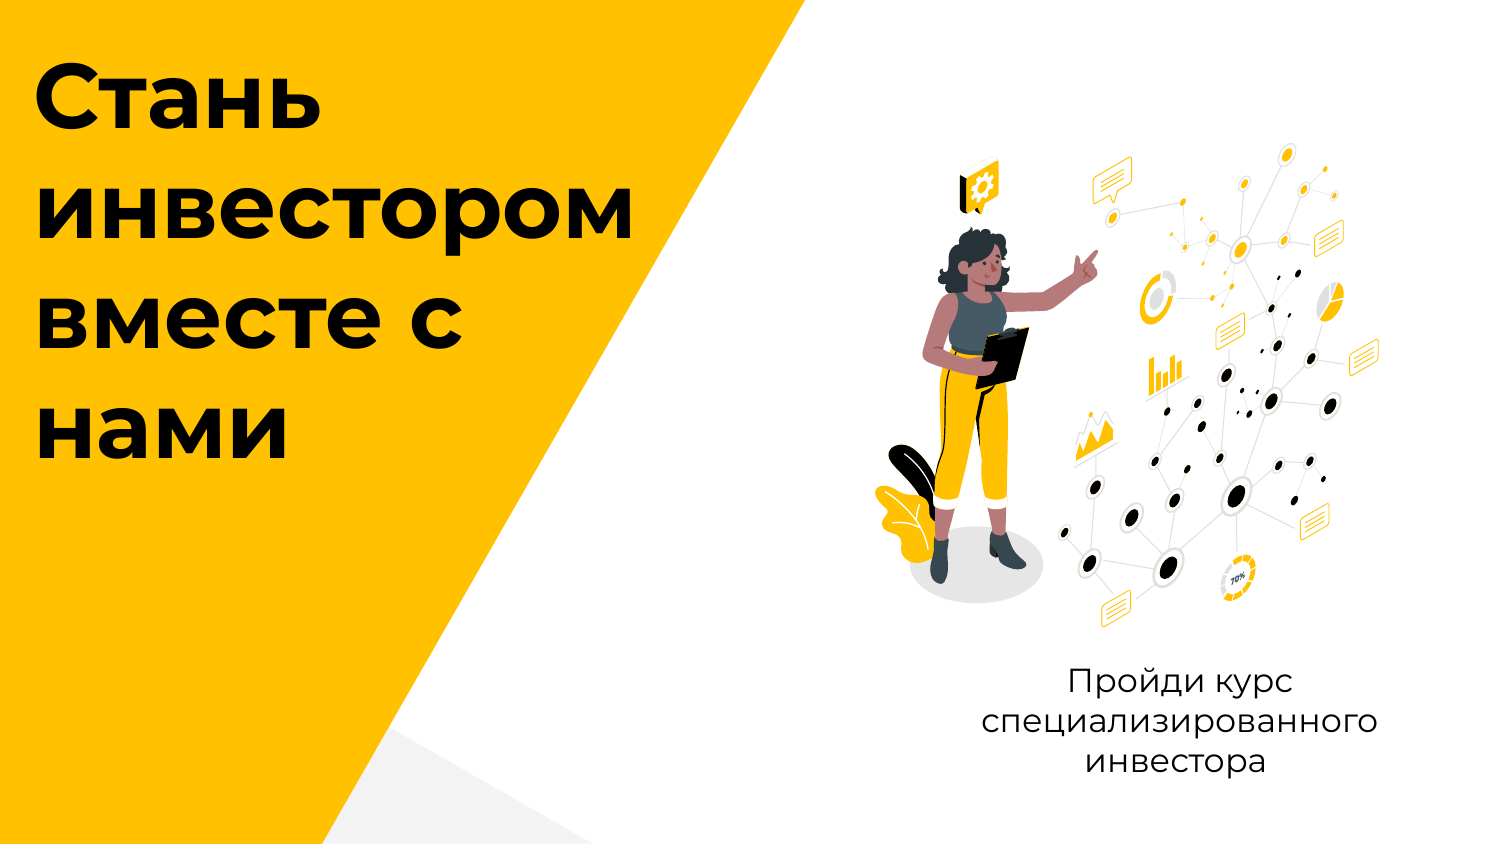

# Стань инвестором вместе с нами

Пройди курс специализированного инвестора